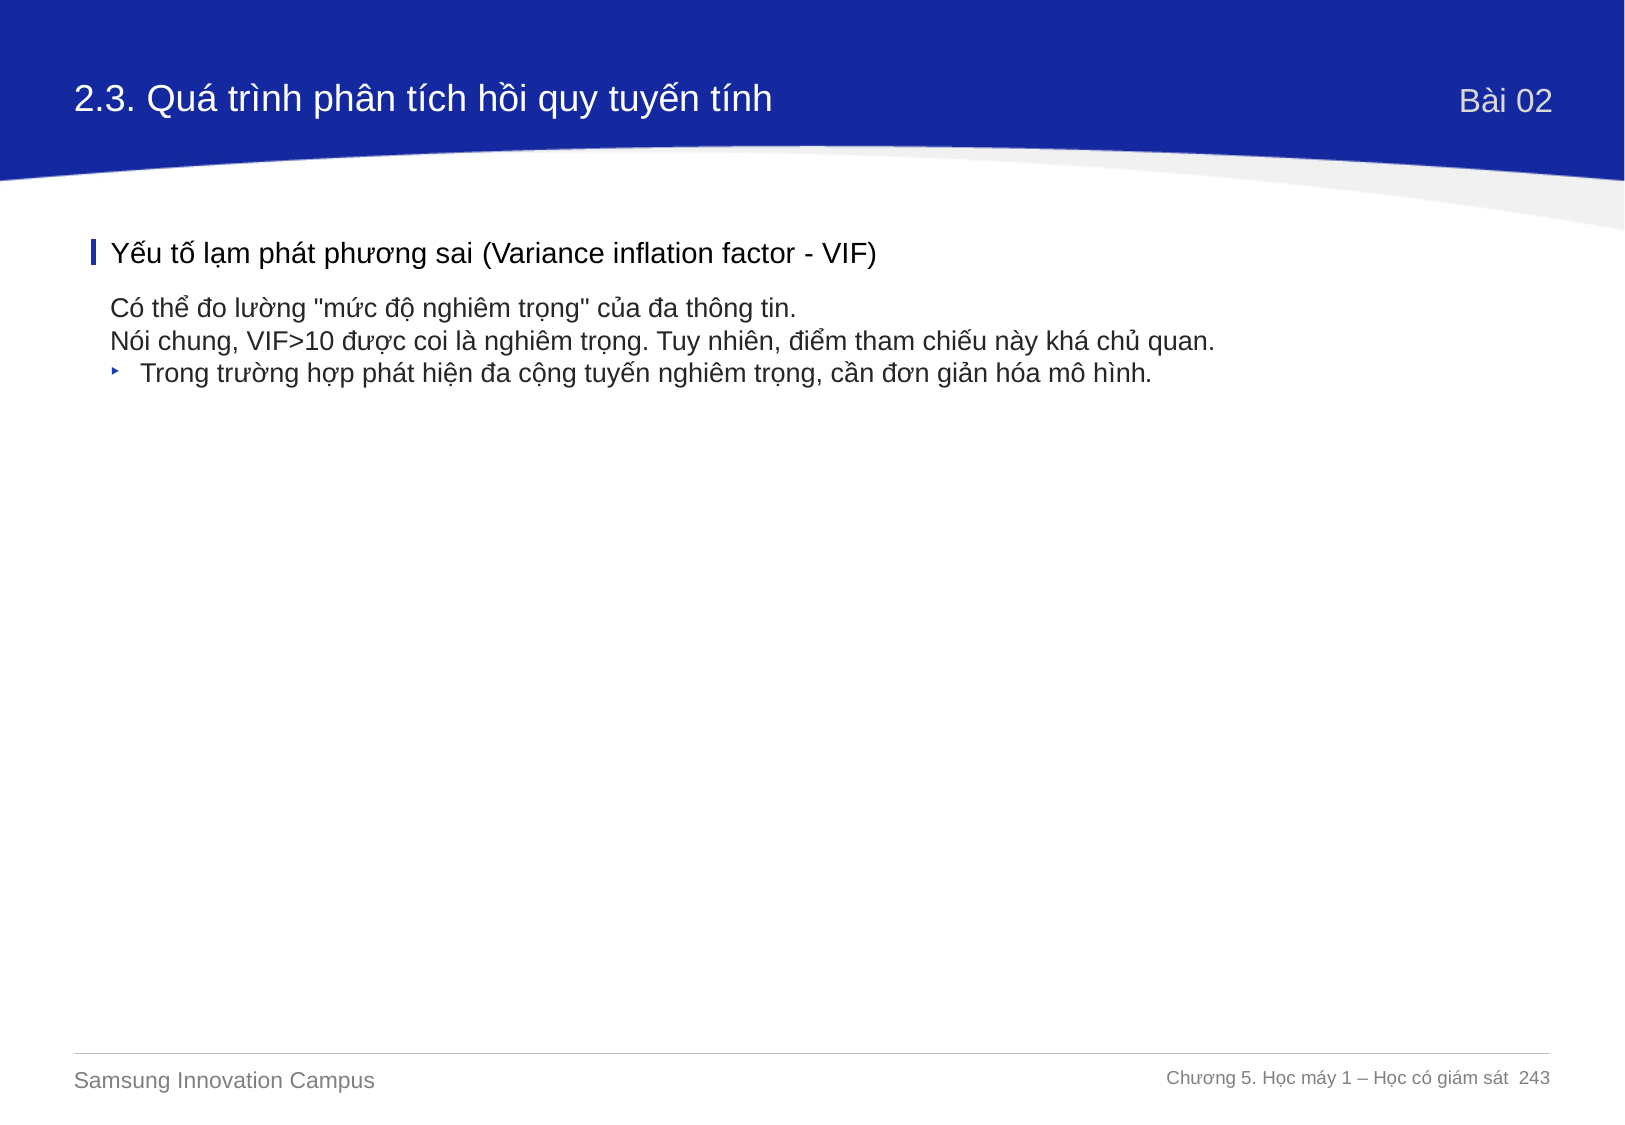

2.3. Quá trình phân tích hồi quy tuyến tính
Bài 02
Yếu tố lạm phát phương sai (Variance inflation factor - VIF)
Có thể đo lường "mức độ nghiêm trọng" của đa thông tin.
Nói chung, VIF>10 được coi là nghiêm trọng. Tuy nhiên, điểm tham chiếu này khá chủ quan.
Trong trường hợp phát hiện đa cộng tuyến nghiêm trọng, cần đơn giản hóa mô hình.